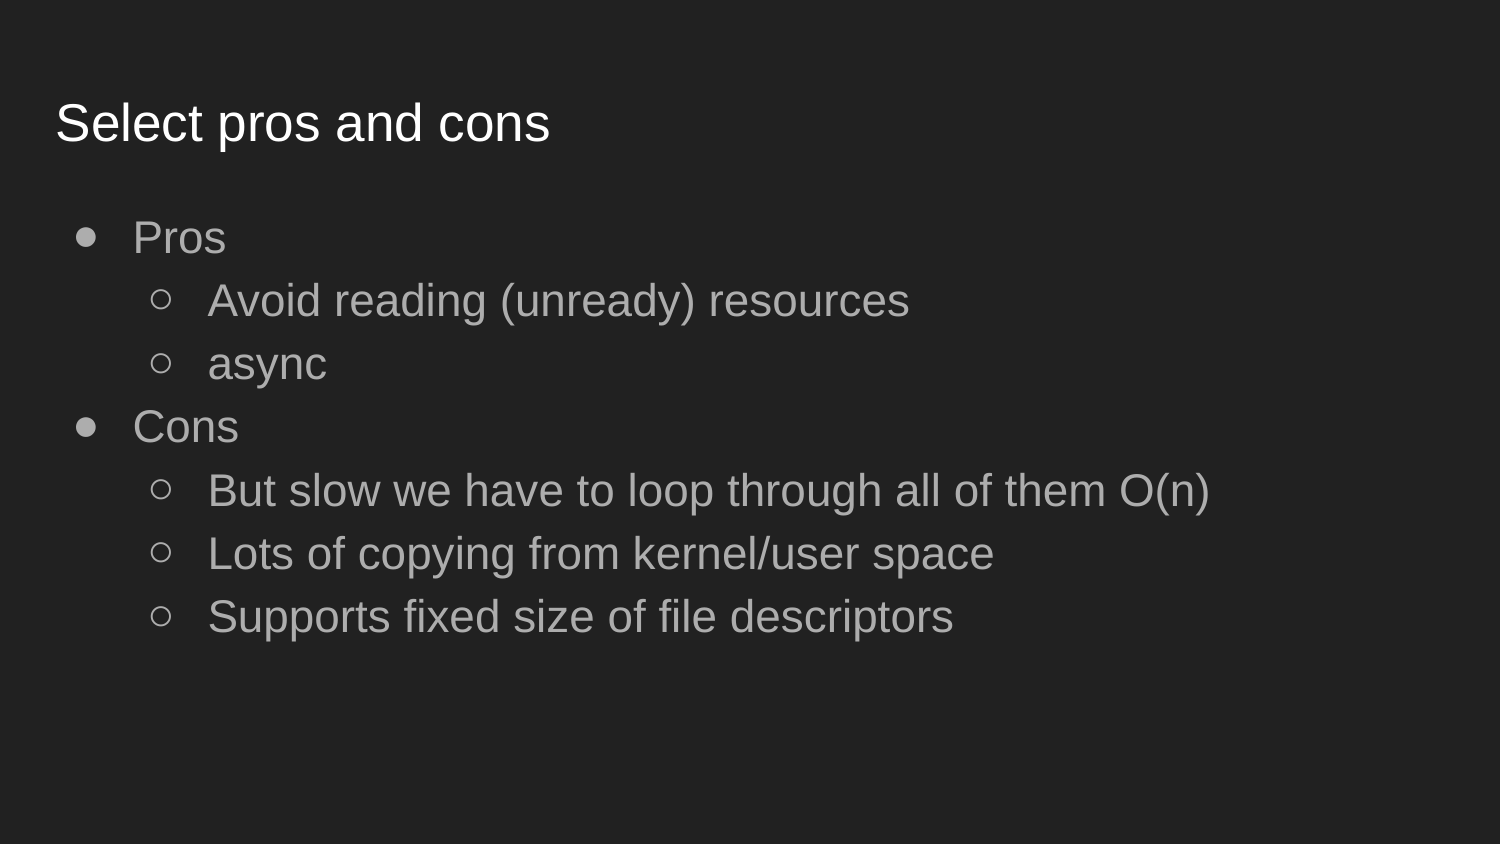

# Select pros and cons
Pros
Avoid reading (unready) resources
async
Cons
But slow we have to loop through all of them O(n)
Lots of copying from kernel/user space
Supports fixed size of file descriptors